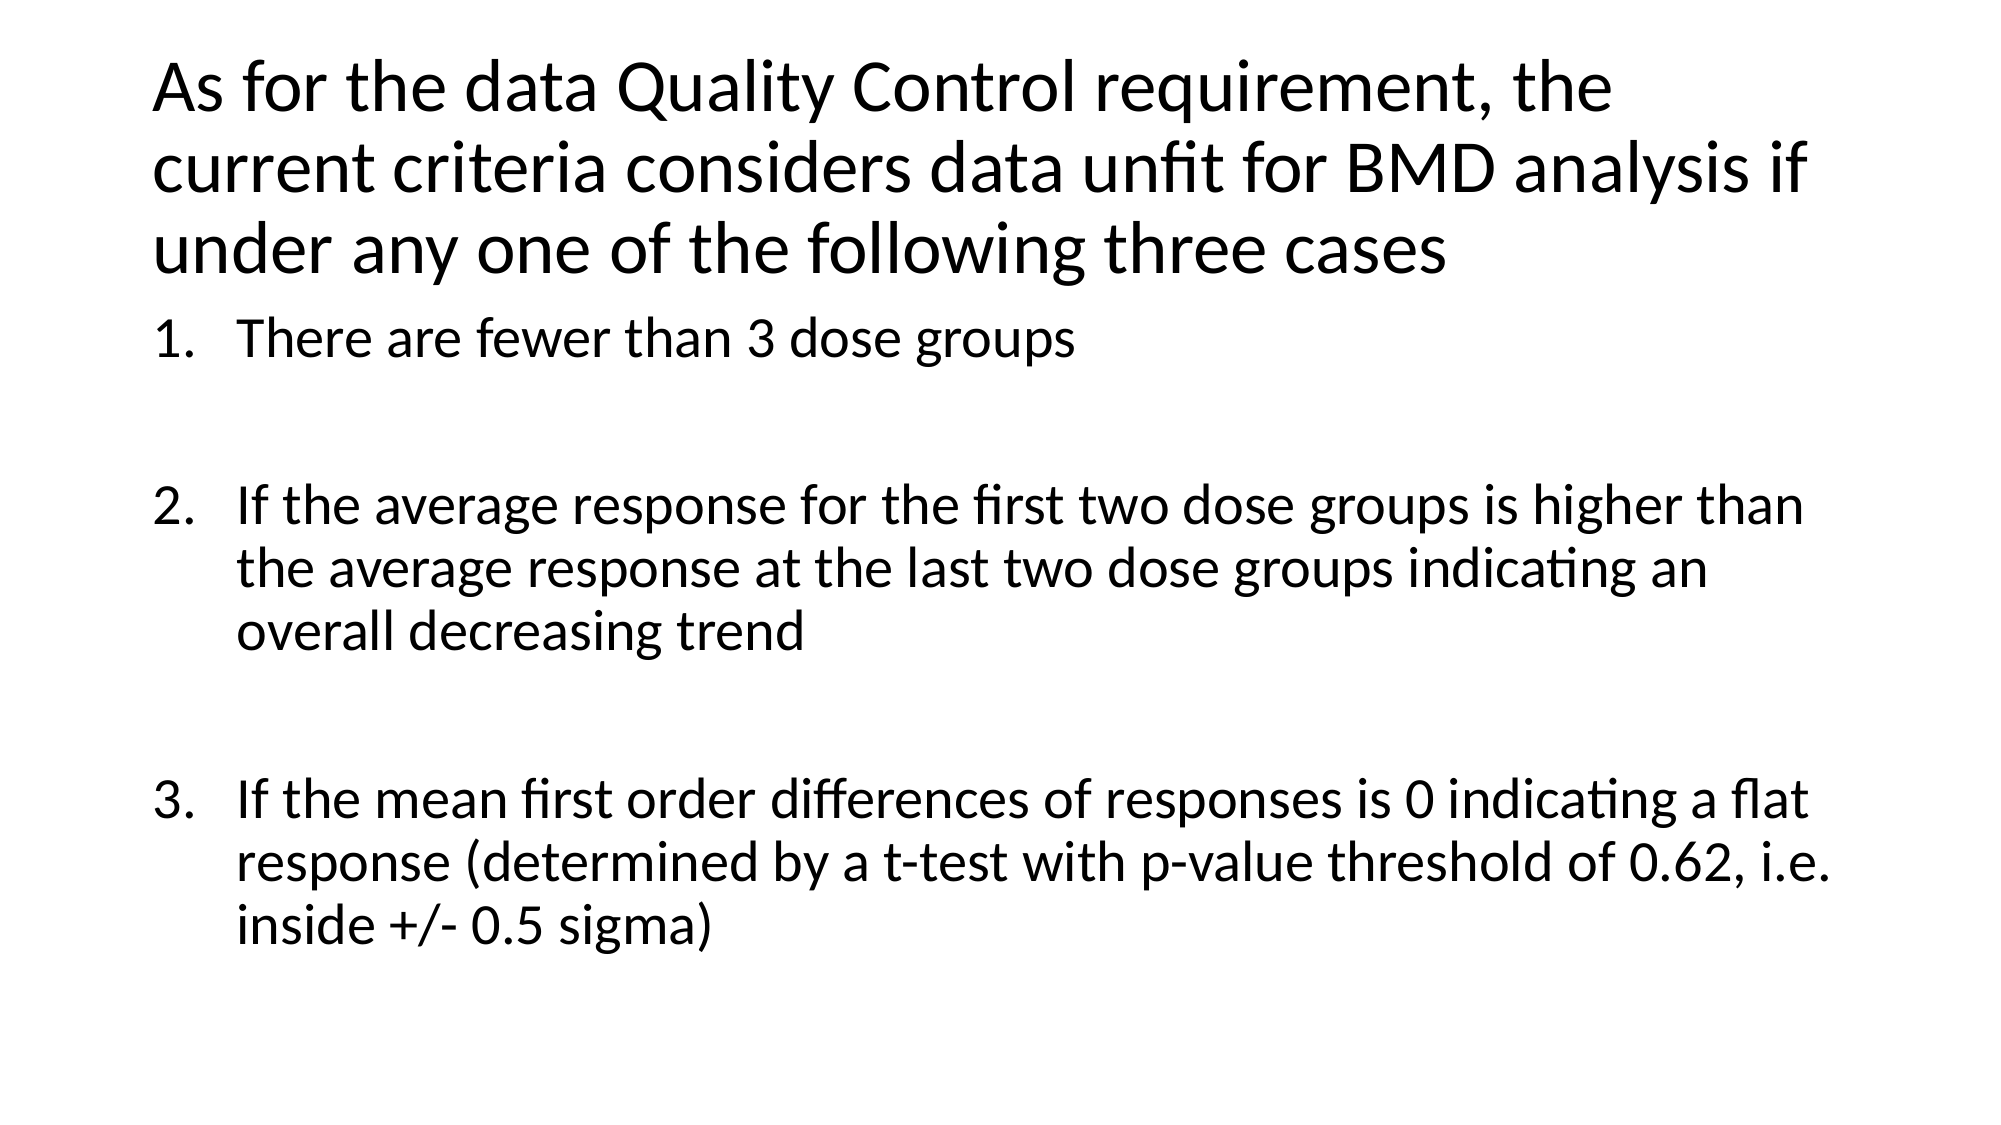

# As for the data Quality Control requirement, the current criteria considers data unfit for BMD analysis if under any one of the following three cases
There are fewer than 3 dose groups

If the average response for the first two dose groups is higher than the average response at the last two dose groups indicating an overall decreasing trend

If the mean first order differences of responses is 0 indicating a flat response (determined by a t-test with p-value threshold of 0.62, i.e. inside +/- 0.5 sigma)